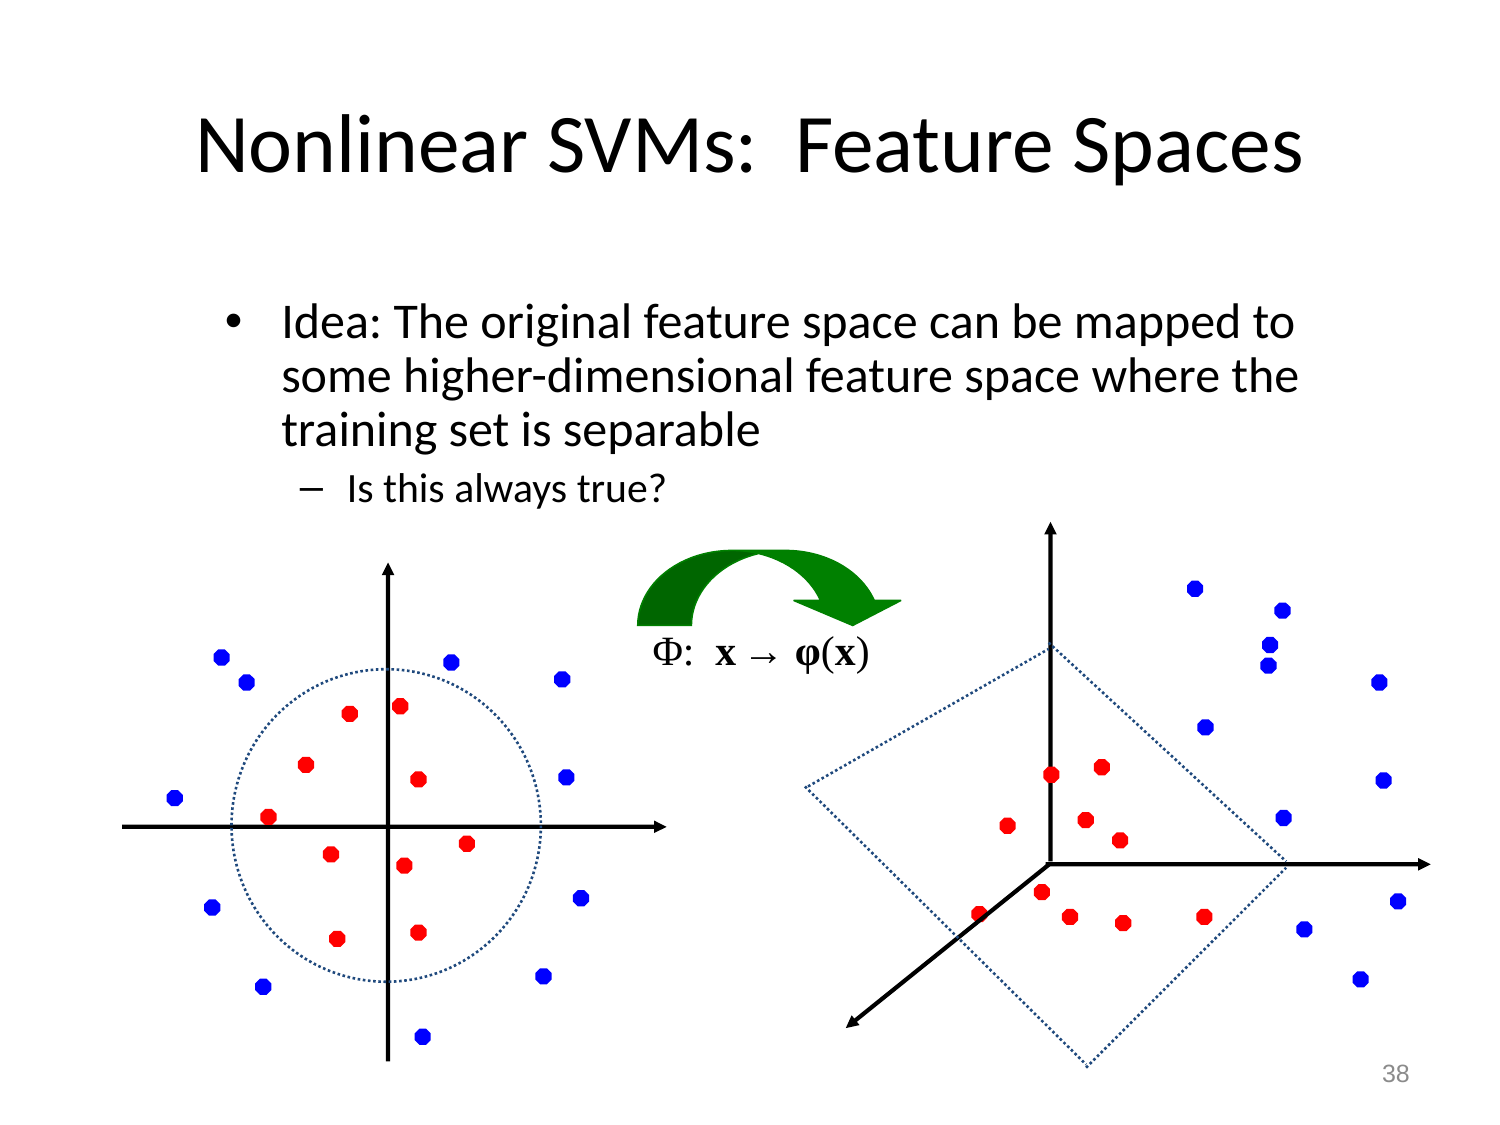

# Nonlinear SVMs:  Feature Spaces
Idea: The original feature space can be mapped to some higher-dimensional feature space where the training set is separable
Is this always true?

Φ:  x → φ(x)

38